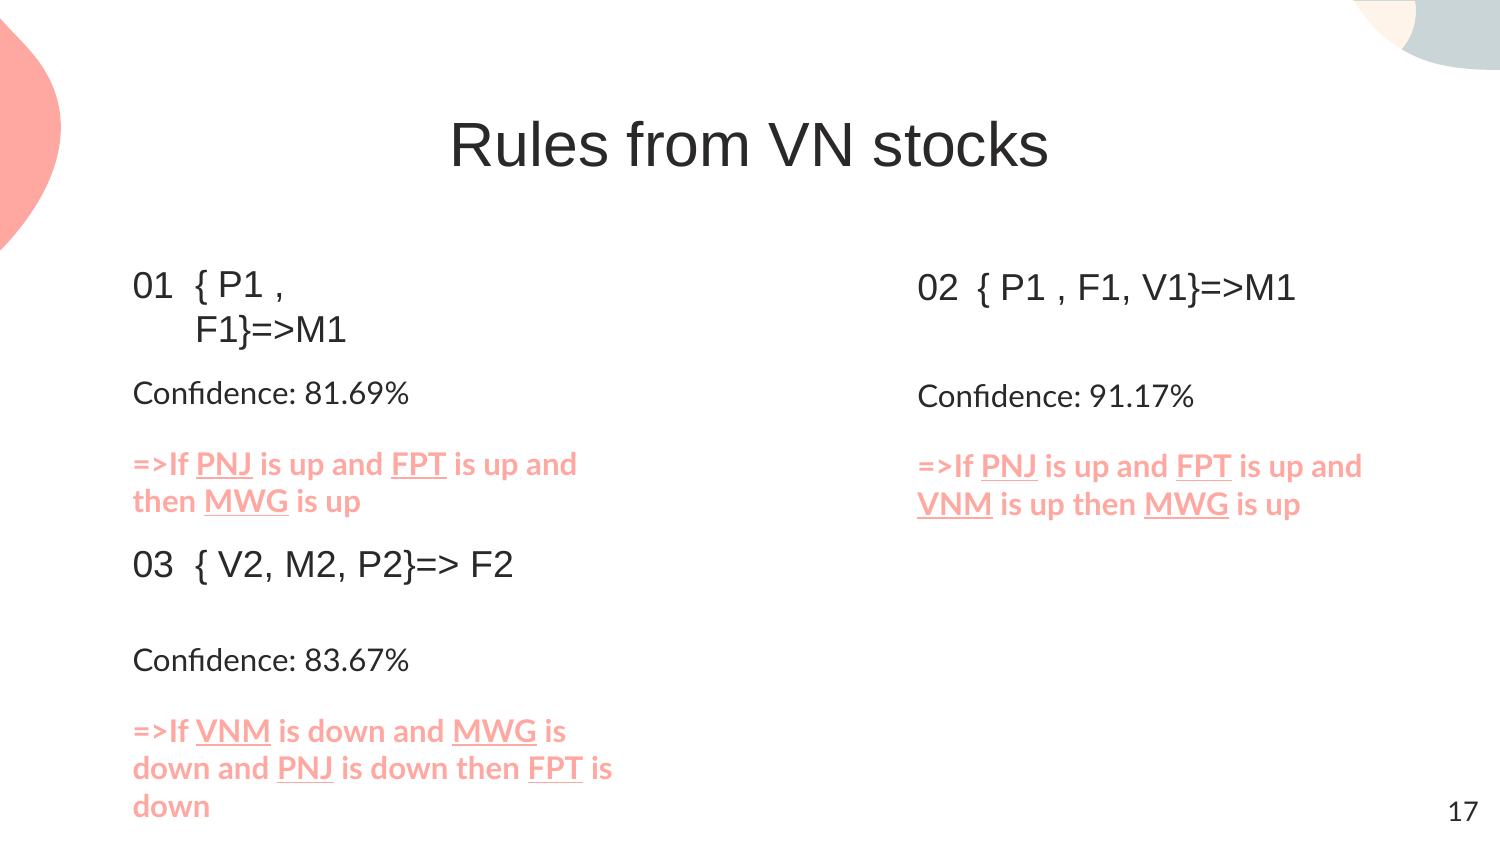

# Rules from VN stocks
01
02
{ P1 , F1}=>M1

{ P1 , F1, V1}=>M1
Confidence: 81.69%
=>If PNJ is up and FPT is up and then MWG is up

Confidence: 91.17%
=>If PNJ is up and FPT is up and VNM is up then MWG is up

03
{ V2, M2, P2}=> F2
Confidence: 83.67%
=>If VNM is down and MWG is down and PNJ is down then FPT is down

17